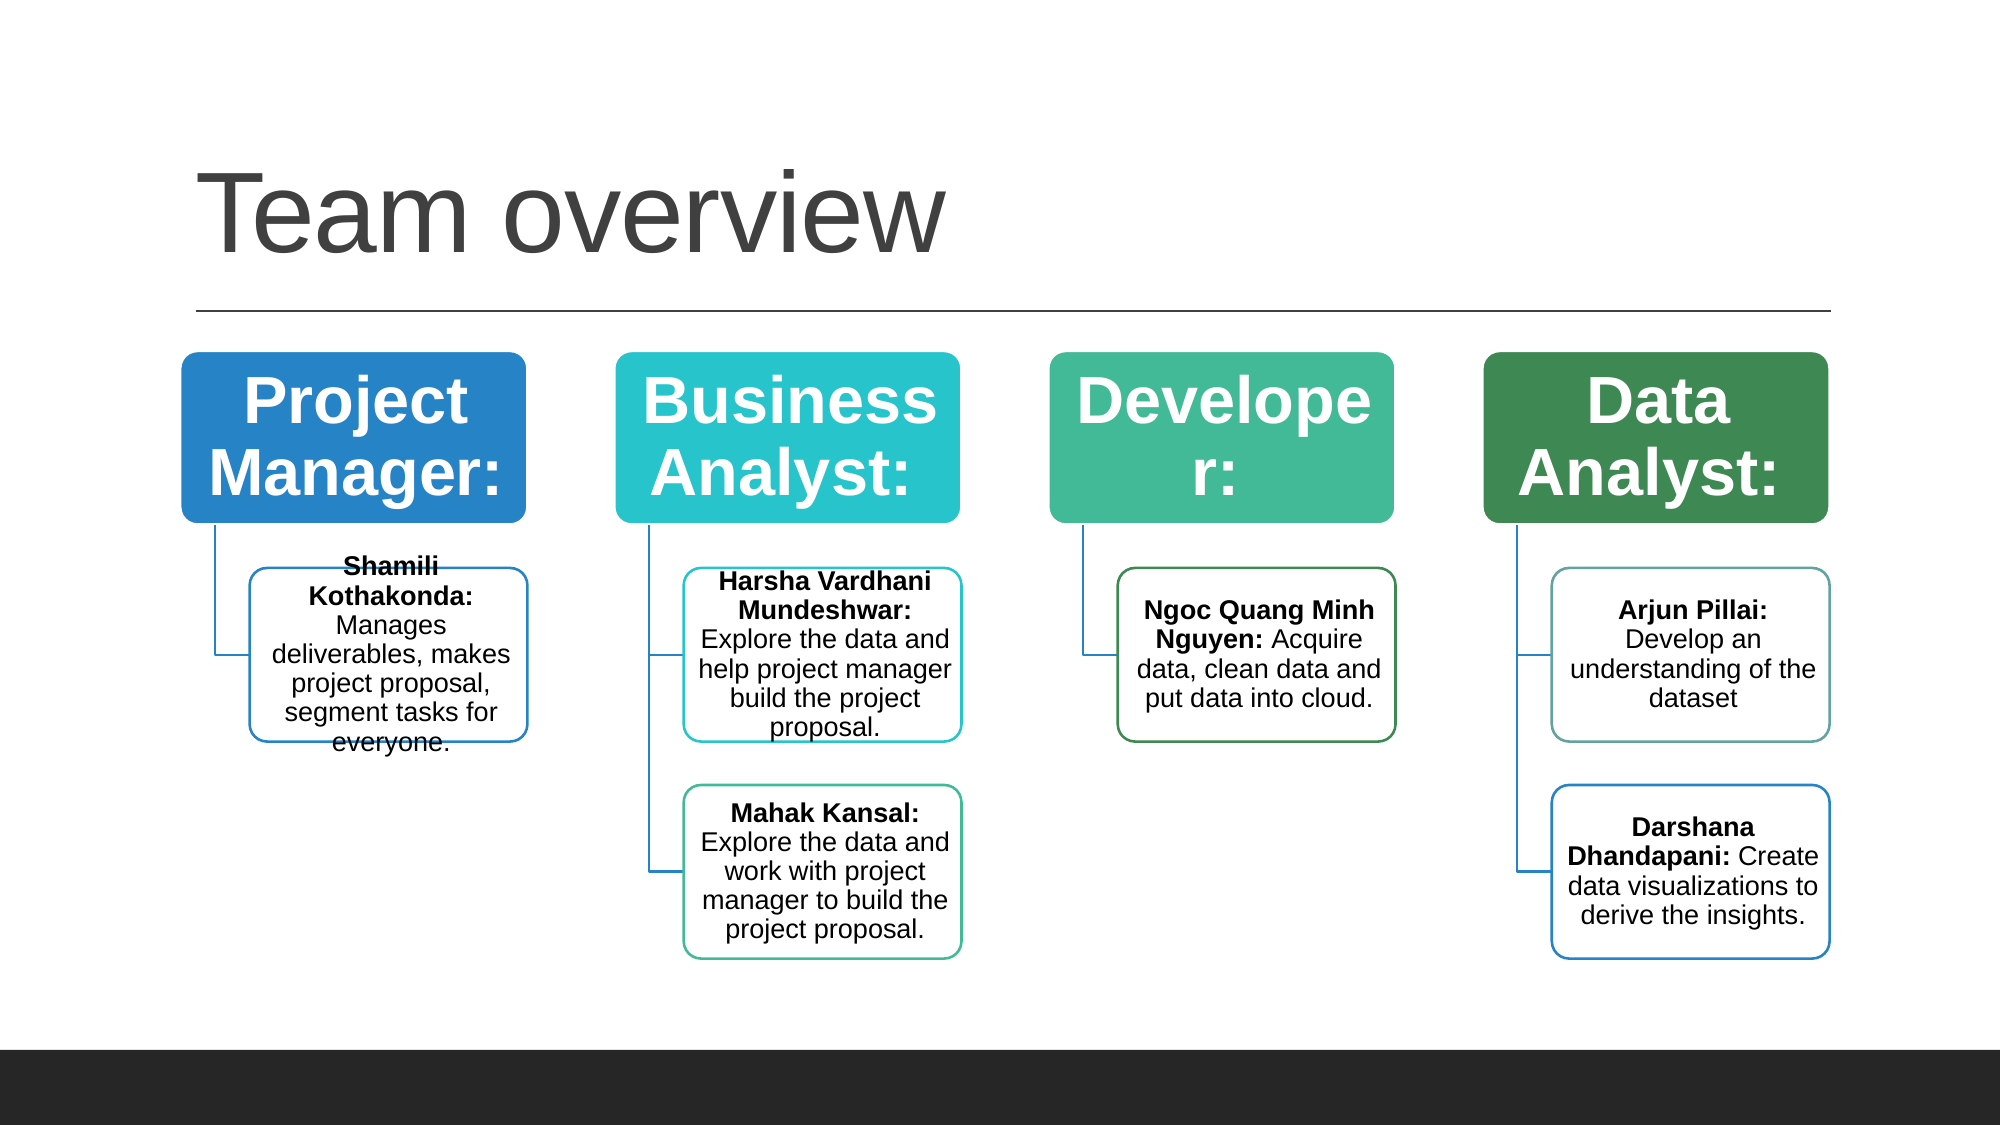

# Team overview
Project Manager:
Shamili Kothakonda: Manages deliverables, makes project proposal, segment tasks for everyone.
Business Analyst:
Harsha Vardhani Mundeshwar: Explore the data and help project manager build the project proposal.
Mahak Kansal: Explore the data and work with project manager to build the project proposal.
Developer:
Ngoc Quang Minh Nguyen: Acquire data, clean data and put data into cloud.
Data Analyst:
Arjun Pillai: Develop an understanding of the dataset
Darshana Dhandapani: Create data visualizations to derive the insights.